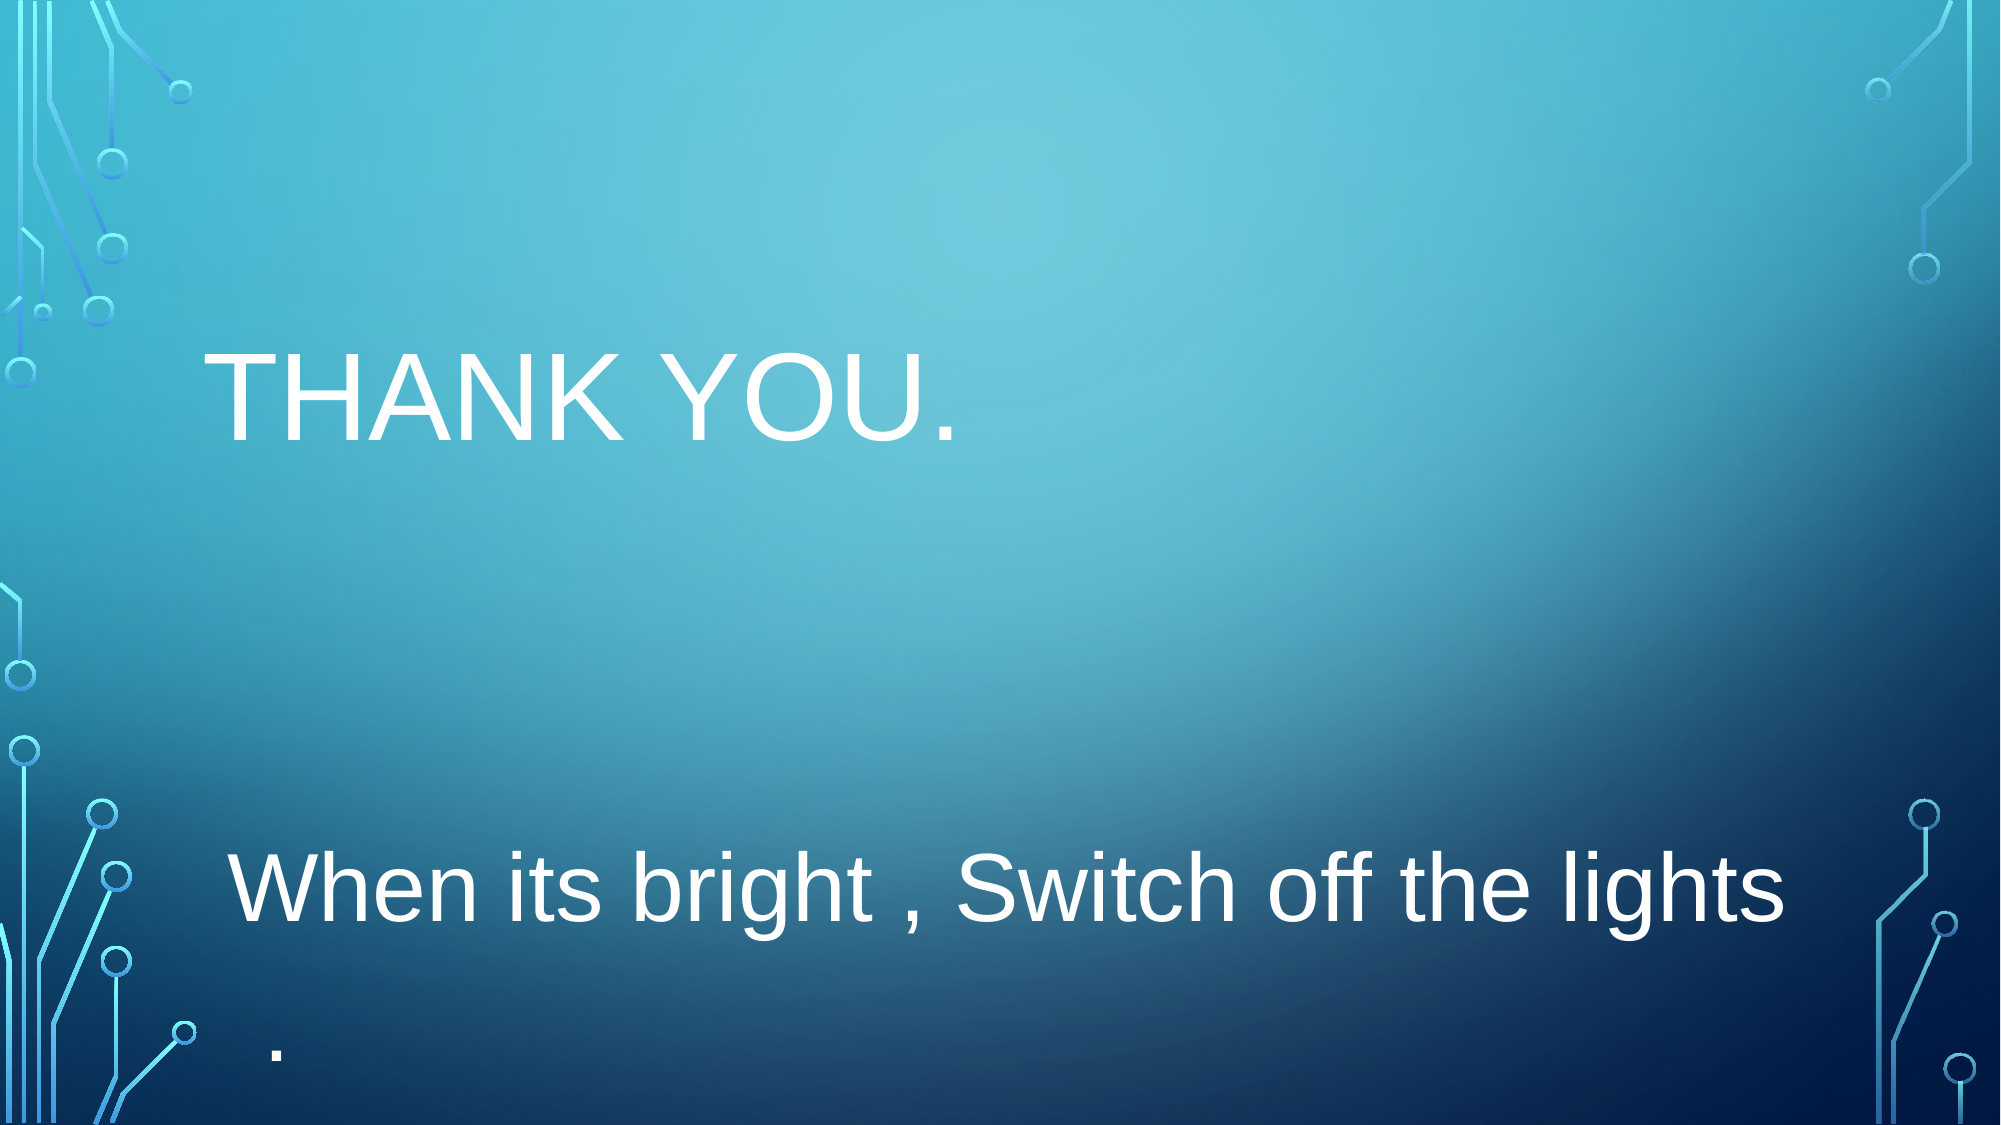

# Thank you.

When its bright , Switch off the lights .